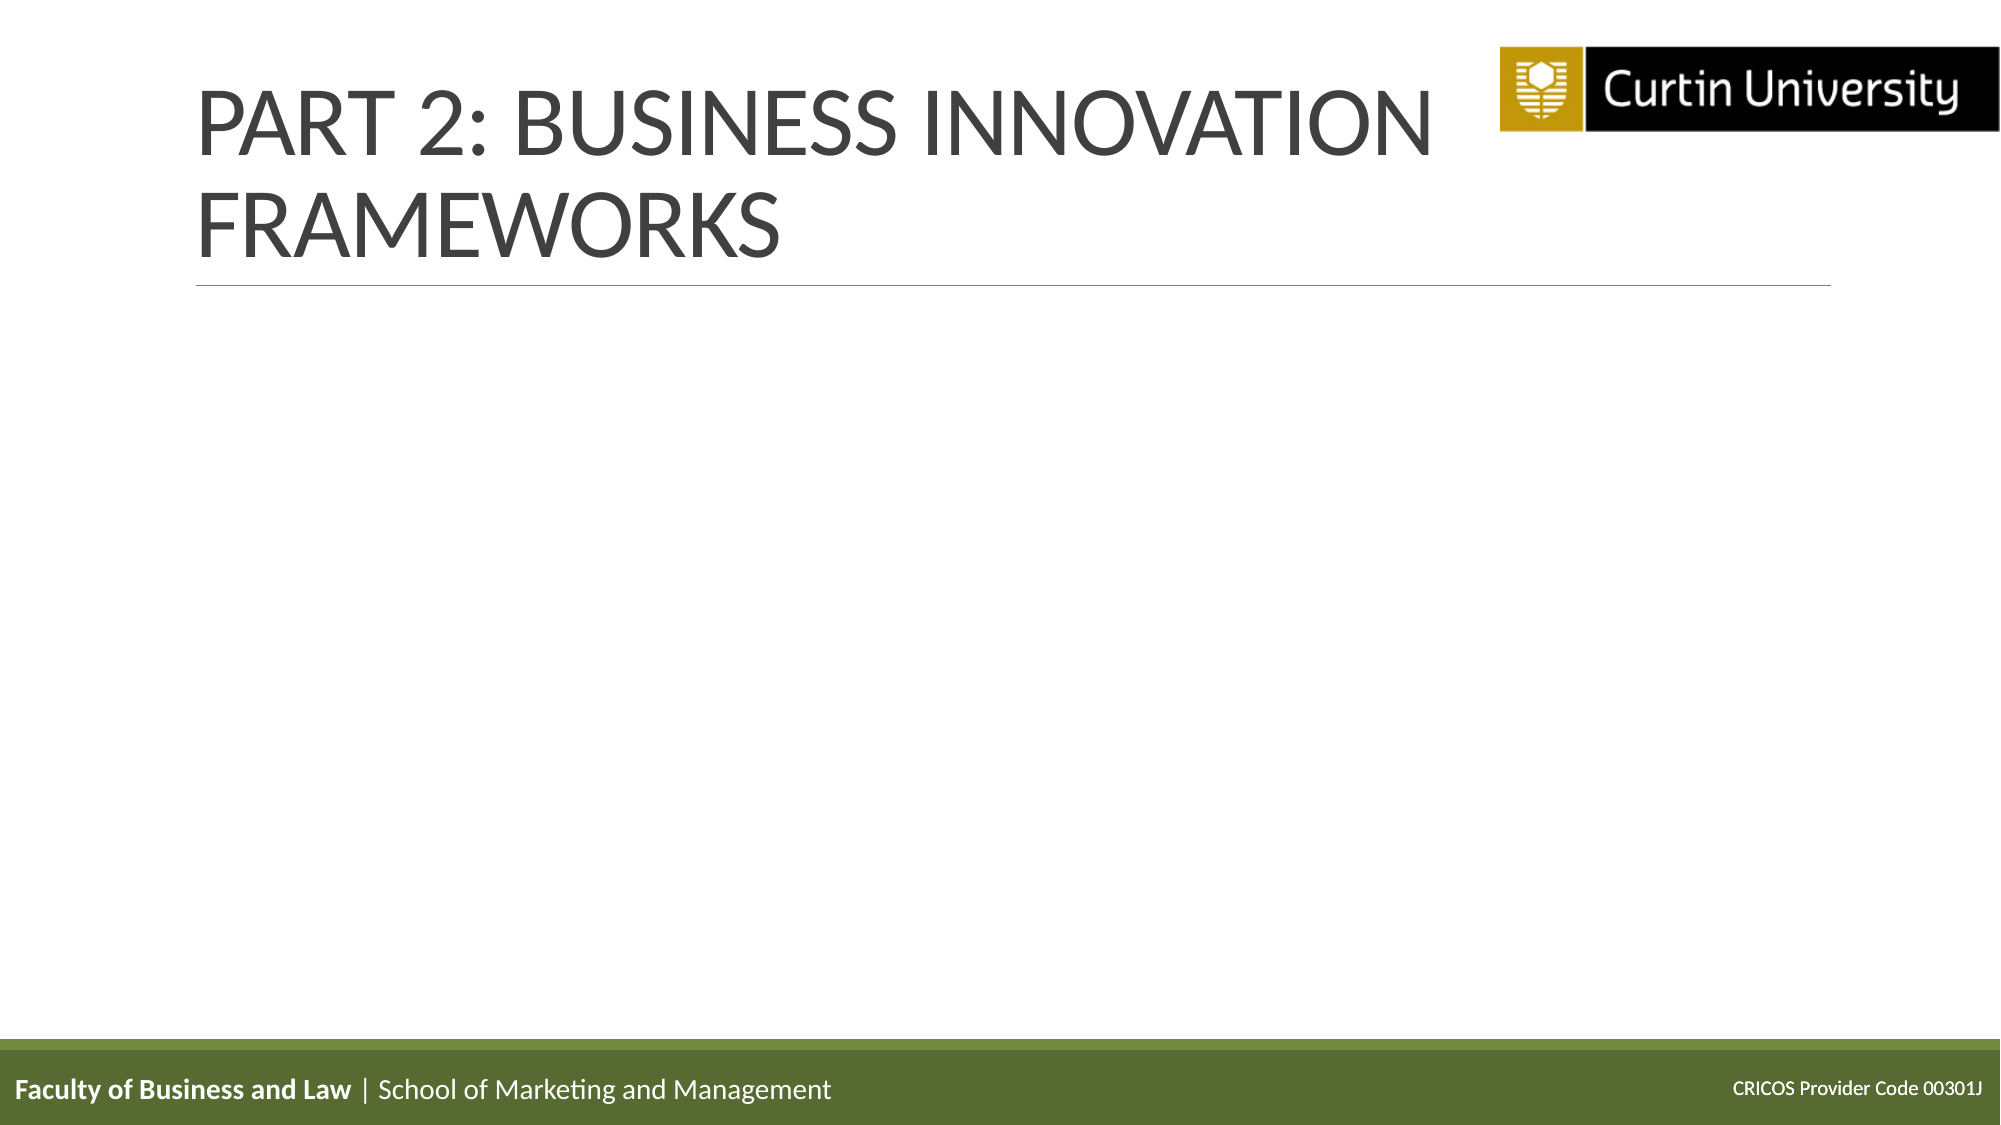

# PART 2: BUSINESS INNOVATION FRAMEWORKS
Faculty of Business and Law | School of Marketing and Management